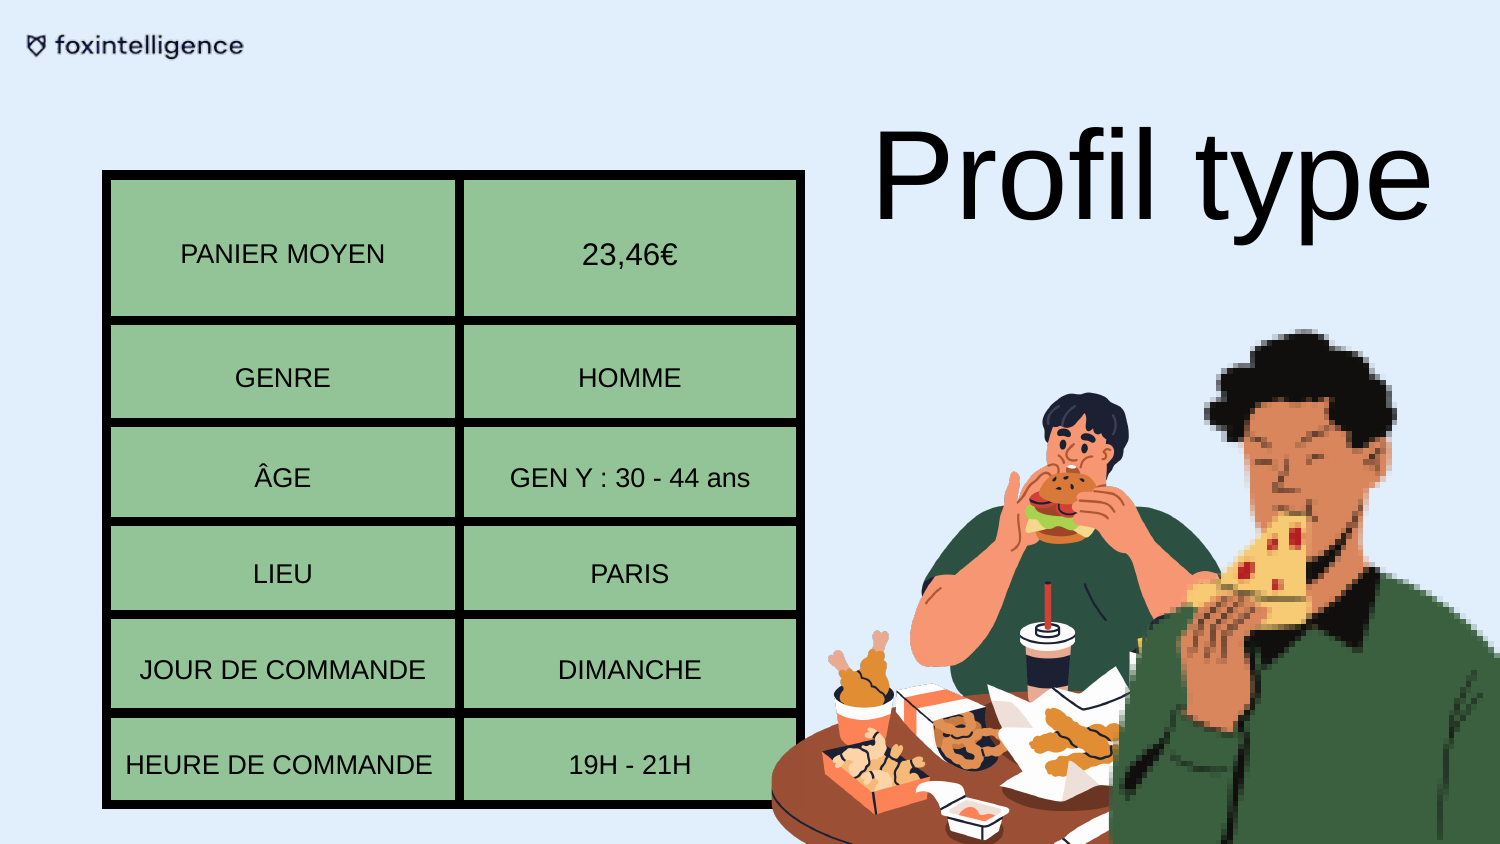

Profil type
| PANIER MOYEN | 23,46€ |
| --- | --- |
| GENRE | HOMME |
| ÂGE | GEN Y : 30 - 44 ans |
| LIEU | PARIS |
| JOUR DE COMMANDE | DIMANCHE |
| HEURE DE COMMANDE | 19H - 21H |